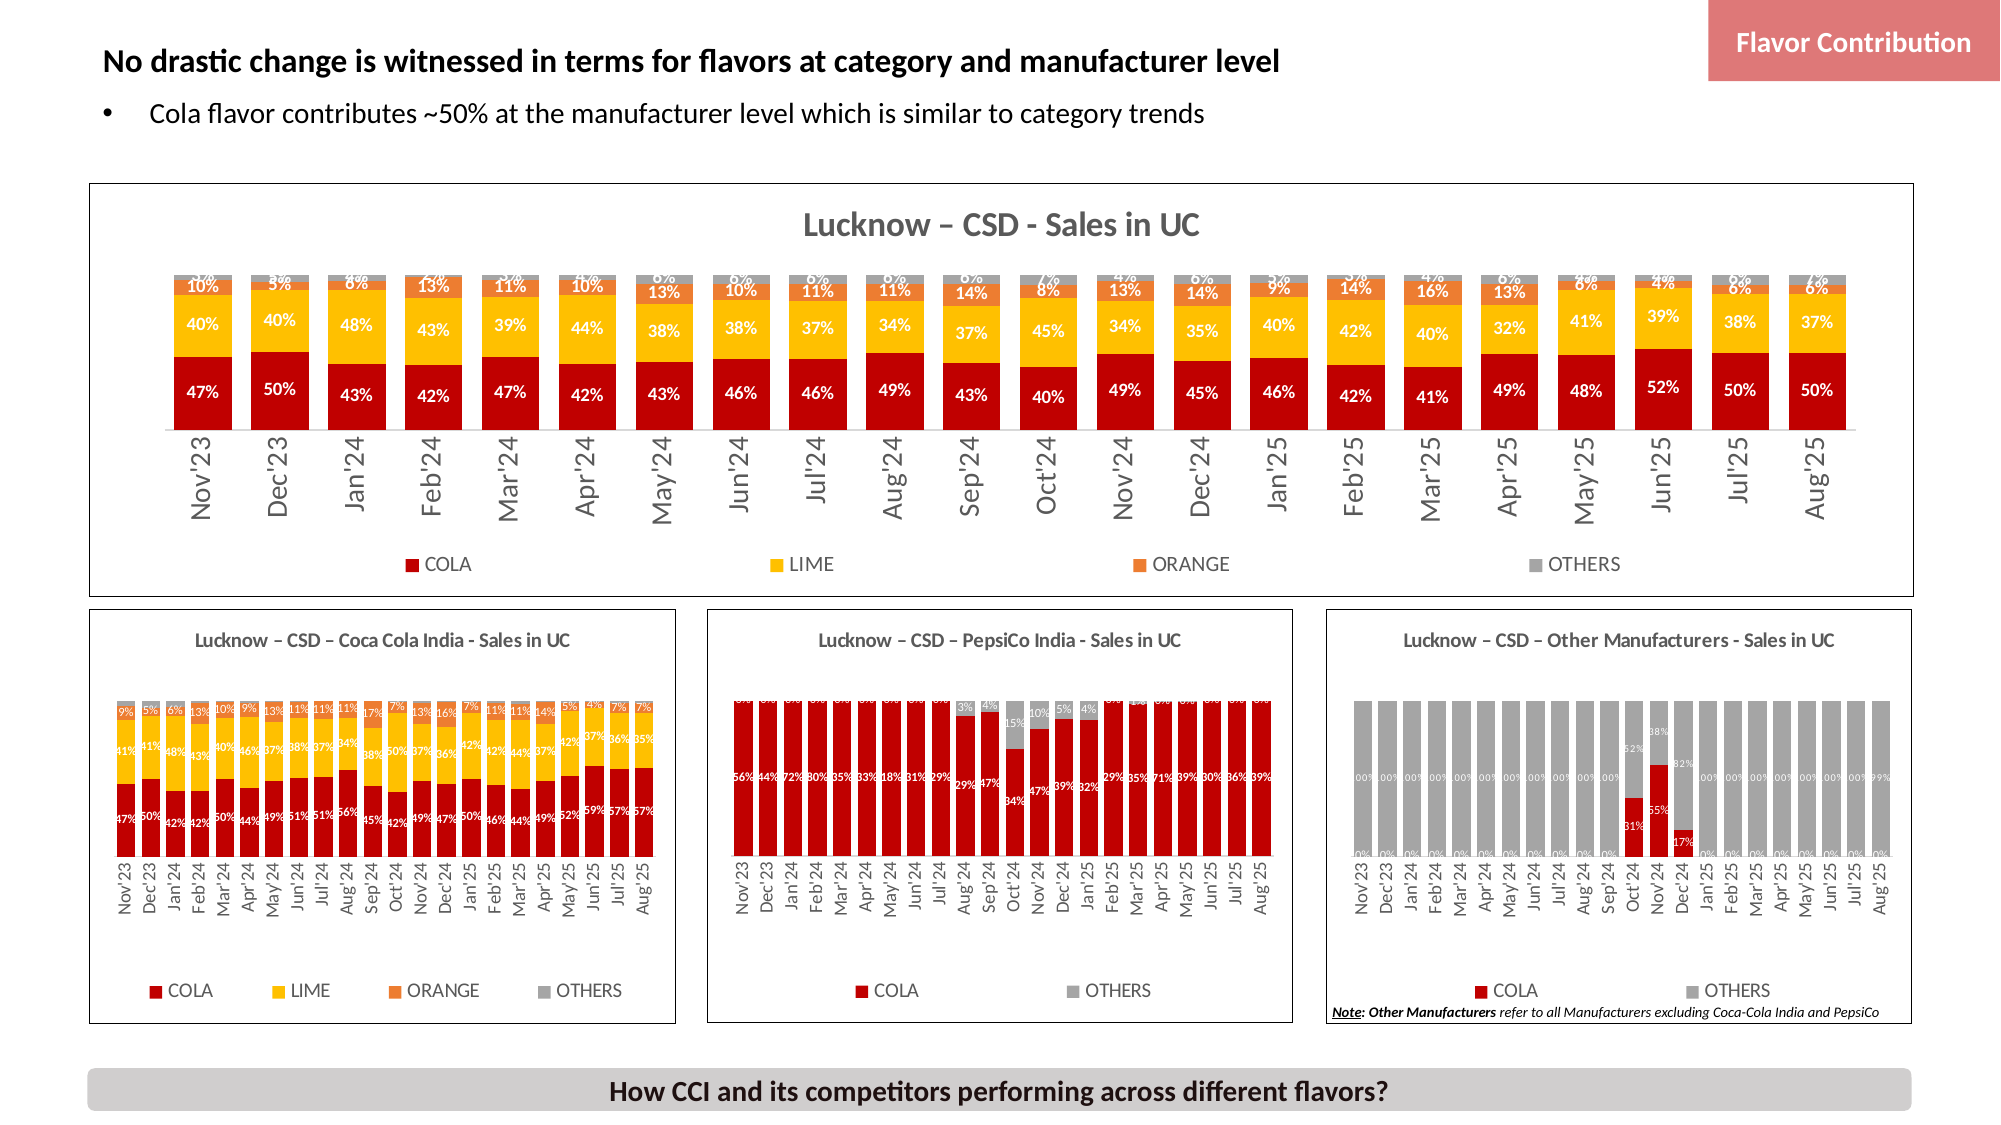

Flavor Contribution
# No drastic change is witnessed in terms for flavors at category and manufacturer level
Cola flavor contributes ~50% at the manufacturer level which is similar to category trends

### Chart: Lucknow – CSD - Sales in UC

| Category | COLA | LIME | ORANGE | OTHERS |
|---|---|---|---|---|
|  Nov'23 | 0.46971338128548823 | 0.3987427908652011 | 0.09923717983390899 | 0.03230664801540162 |
|  Dec'23 | 0.498936563666581 | 0.4015176162365054 | 0.05140173598912279 | 0.04814408410779083 |
|  Jan'24 | 0.425540908160923 | 0.47855271046582804 | 0.057401109469830645 | 0.03850527190341844 |
|  Feb'24 | 0.4200853901756181 | 0.43097502925906456 | 0.13299837093996678 | 0.015941209625350616 |
|  Mar'24 | 0.47052577921861094 | 0.3888555276463771 | 0.10840605092699403 | 0.03221264220801789 |
|  Apr'24 | 0.4239575902654722 | 0.4444863632740492 | 0.09519028999506683 | 0.03636575646541165 |
|  May'24 | 0.43486173597191324 | 0.3777972321678385 | 0.1279770438335326 | 0.059363988026715754 |
|  Jun'24 | 0.4552410865670089 | 0.38486148083932825 | 0.09861579590400325 | 0.061281636689659656 |
|  Jul'24 | 0.4578614752853057 | 0.3727310380478685 | 0.10838380985494898 | 0.06102367681187682 |
|  Aug'24 | 0.4928721707619653 | 0.3373038389338368 | 0.11313527601873749 | 0.056688714285460344 |
|  Sep'24 | 0.43058887131223367 | 0.3677679423649094 | 0.1439556509695659 | 0.05768753535329097 |
| Oct'24 | 0.40346403512815887 | 0.44513102009229116 | 0.08286266244388409 | 0.06854228233566581 |
| Nov'24 | 0.4871765156591531 | 0.34092212753133866 | 0.12984163808233867 | 0.04205971872716958 |
| Dec'24 | 0.44584308419959057 | 0.35397138920190474 | 0.13982874875036921 | 0.06035677784813555 |
| Jan'25 | 0.4637406941838725 | 0.39547784179779794 | 0.08605736789360725 | 0.0547240961247222 |
| Feb'25 | 0.4165618355077707 | 0.42017954108740524 | 0.13637566590746475 | 0.02688295749735927 |
| Mar'25 | 0.40619541434834266 | 0.400245407072251 | 0.1560127012787312 | 0.03754647730067492 |
| Apr'25 | 0.4883954792611444 | 0.31887960804355786 | 0.13211652677745608 | 0.060608385917841706 |
| May'25 | 0.48361418047601595 | 0.4149645718695326 | 0.059024309627750314 | 0.04239693802670102 |
| Jun'25 | 0.5240896090307983 | 0.3916156107399401 | 0.04383534736009602 | 0.04045943286916548 |
| Jul'25 | 0.49732979430979773 | 0.37623761985460497 | 0.06275472658766018 | 0.06367785924793712 |
| Aug'25 | 0.49873345863809226 | 0.37468930813142826 | 0.060380493490136036 | 0.06619673974034346 |

### Chart: Lucknow – CSD – PepsiCo India - Sales in UC

| Category | COLA | OTHERS |
|---|---|---|
|  Nov'23 | 0.563680313009142 | 0.0 |
|  Dec'23 | 0.4394110001748095 | 0.0 |
|  Jan'24 | 0.7222222222222222 | 0.0 |
|  Feb'24 | 0.8034370018732476 | 0.0 |
|  Mar'24 | 0.35202443635635167 | 0.0 |
|  Apr'24 | 0.3267779098729479 | 0.0 |
|  May'24 | 0.18172977092177384 | 0.0 |
|  Jun'24 | 0.3074101148366977 | 0.0 |
|  Jul'24 | 0.2948315093852967 | 0.0 |
|  Aug'24 | 0.28697233723755194 | 0.03167058695053474 |
|  Sep'24 | 0.47428733057506645 | 0.036590720399321014 |
| Oct'24 | 0.338047172140836 | 0.1508863063502506 |
| Nov'24 | 0.4696857836333731 | 0.10241060948913454 |
| Dec'24 | 0.3881820142333406 | 0.052835885270649134 |
| Jan'25 | 0.31868530960595604 | 0.04448883239513346 |
| Feb'25 | 0.2878299295354115 | 0.0 |
| Mar'25 | 0.3482978547171374 | 0.006626356332311769 |
| Apr'25 | 0.7050363676438176 | 0.00468371170376901 |
| May'25 | 0.39389753068792666 | 0.0006753080369374203 |
| Jun'25 | 0.3021040602658268 | 0.0 |
| Jul'25 | 0.35895178862467236 | 0.0 |
| Aug'25 | 0.3870842581533266 | 0.0 |

### Chart: Lucknow – CSD – Coca Cola India - Sales in UC

| Category | COLA | LIME | ORANGE | OTHERS |
|---|---|---|---|---|
|  Nov'23 | 0.46761845581246403 | 0.4115158596376247 | 0.09014998787862431 | 0.030715696671286985 |
|  Dec'23 | 0.5033779427902756 | 0.4052985426429716 | 0.05078666386185443 | 0.040536850704898424 |
|  Jan'24 | 0.4228003085292105 | 0.4820346394558172 | 0.058227993283856805 | 0.03693705873111534 |
|  Feb'24 | 0.42041207342867243 | 0.43368335268268626 | 0.1338269901205083 | 0.01207758376813319 |
|  Mar'24 | 0.5003543412026235 | 0.3956713079144291 | 0.09748108463640247 | 0.006493266246545008 |
|  Apr'24 | 0.44312365155275124 | 0.4567376415405381 | 0.09228772277417203 | 0.007850984132538838 |
|  May'24 | 0.4902086760469489 | 0.3742677616309168 | 0.13329724958480413 | 0.002226312737330015 |
|  Jun'24 | 0.5093952678019974 | 0.38087753221197157 | 0.1091236424666089 | 0.0006035575194221811 |
|  Jul'24 | 0.5133870744083621 | 0.3734351843644817 | 0.11317774122715617 | 0.0 |
|  Aug'24 | 0.5558175375965441 | 0.3383429558932967 | 0.10583950651015925 | 0.0 |
|  Sep'24 | 0.4531884350982013 | 0.3787230996022352 | 0.1680884652995635 | 0.0 |
| Oct'24 | 0.41892138514249583 | 0.5049120501446619 | 0.0735807336265046 | 0.0025858310863376387 |
| Nov'24 | 0.48558160771650677 | 0.36813457019415463 | 0.13317938418706846 | 0.013104437902270087 |
| Dec'24 | 0.4699028239619731 | 0.36412178770603715 | 0.159568221782558 | 0.006407166549431881 |
| Jan'25 | 0.5006070912734958 | 0.42202645970831304 | 0.07284642251568361 | 0.004520026502507459 |
| Feb'25 | 0.459556120948923 | 0.4227191573602647 | 0.10814009280811099 | 0.009584628882701342 |
| Mar'25 | 0.43849945106305677 | 0.4385246033868044 | 0.1086430717292318 | 0.014332873820907135 |
| Apr'25 | 0.486367658072329 | 0.36895177436589316 | 0.13758530779728978 | 0.0070952597644880315 |
| May'25 | 0.5182662721912978 | 0.4181712700718981 | 0.054636389045857235 | 0.008926068690946988 |
| Jun'25 | 0.5856970884905374 | 0.37176132749462126 | 0.037368349140283745 | 0.005173234874557685 |
| Jul'25 | 0.5672498983302325 | 0.3574719738241494 | 0.06727674526509944 | 0.008001382580518449 |
| Aug'25 | 0.5711688930356998 | 0.3525894956820095 | 0.06759516814174041 | 0.008646443140550424 |

### Chart: Lucknow – CSD – Other Manufacturers - Sales in UC

| Category | COLA | OTHERS |
|---|---|---|
|  Nov'23 | 0.0 | 1.0 |
|  Dec'23 | 0.0 | 1.0 |
|  Jan'24 | 0.0 | 1.0 |
|  Feb'24 | 0.0 | 1.0 |
|  Mar'24 | 0.0 | 1.0 |
|  Apr'24 | 0.0 | 1.0 |
|  May'24 | 0.0 | 1.0 |
|  Jun'24 | 0.0 | 1.0 |
|  Jul'24 | 0.0 | 1.0 |
|  Aug'24 | 0.0 | 1.0 |
|  Sep'24 | 0.0 | 1.0 |
| Oct'24 | 0.3109247132162145 | 0.5172342729241315 |
| Nov'24 | 0.5480161730766067 | 0.3823446670849641 |
| Dec'24 | 0.17139251331622296 | 0.8178565794855591 |
| Jan'25 | 0.0 | 1.0 |
| Feb'25 | 0.0 | 1.0 |
| Mar'25 | 0.0 | 1.0 |
| Apr'25 | 0.0 | 1.0 |
| May'25 | 0.0 | 1.0 |
| Jun'25 | 0.0 | 1.0 |
| Jul'25 | 0.0 | 0.9976833325443683 |
| Aug'25 | 0.0 | 0.9938464589453729 |
Note: Other Manufacturers refer to all Manufacturers excluding Coca-Cola India and PepsiCo
How CCI and its competitors performing across different flavors?